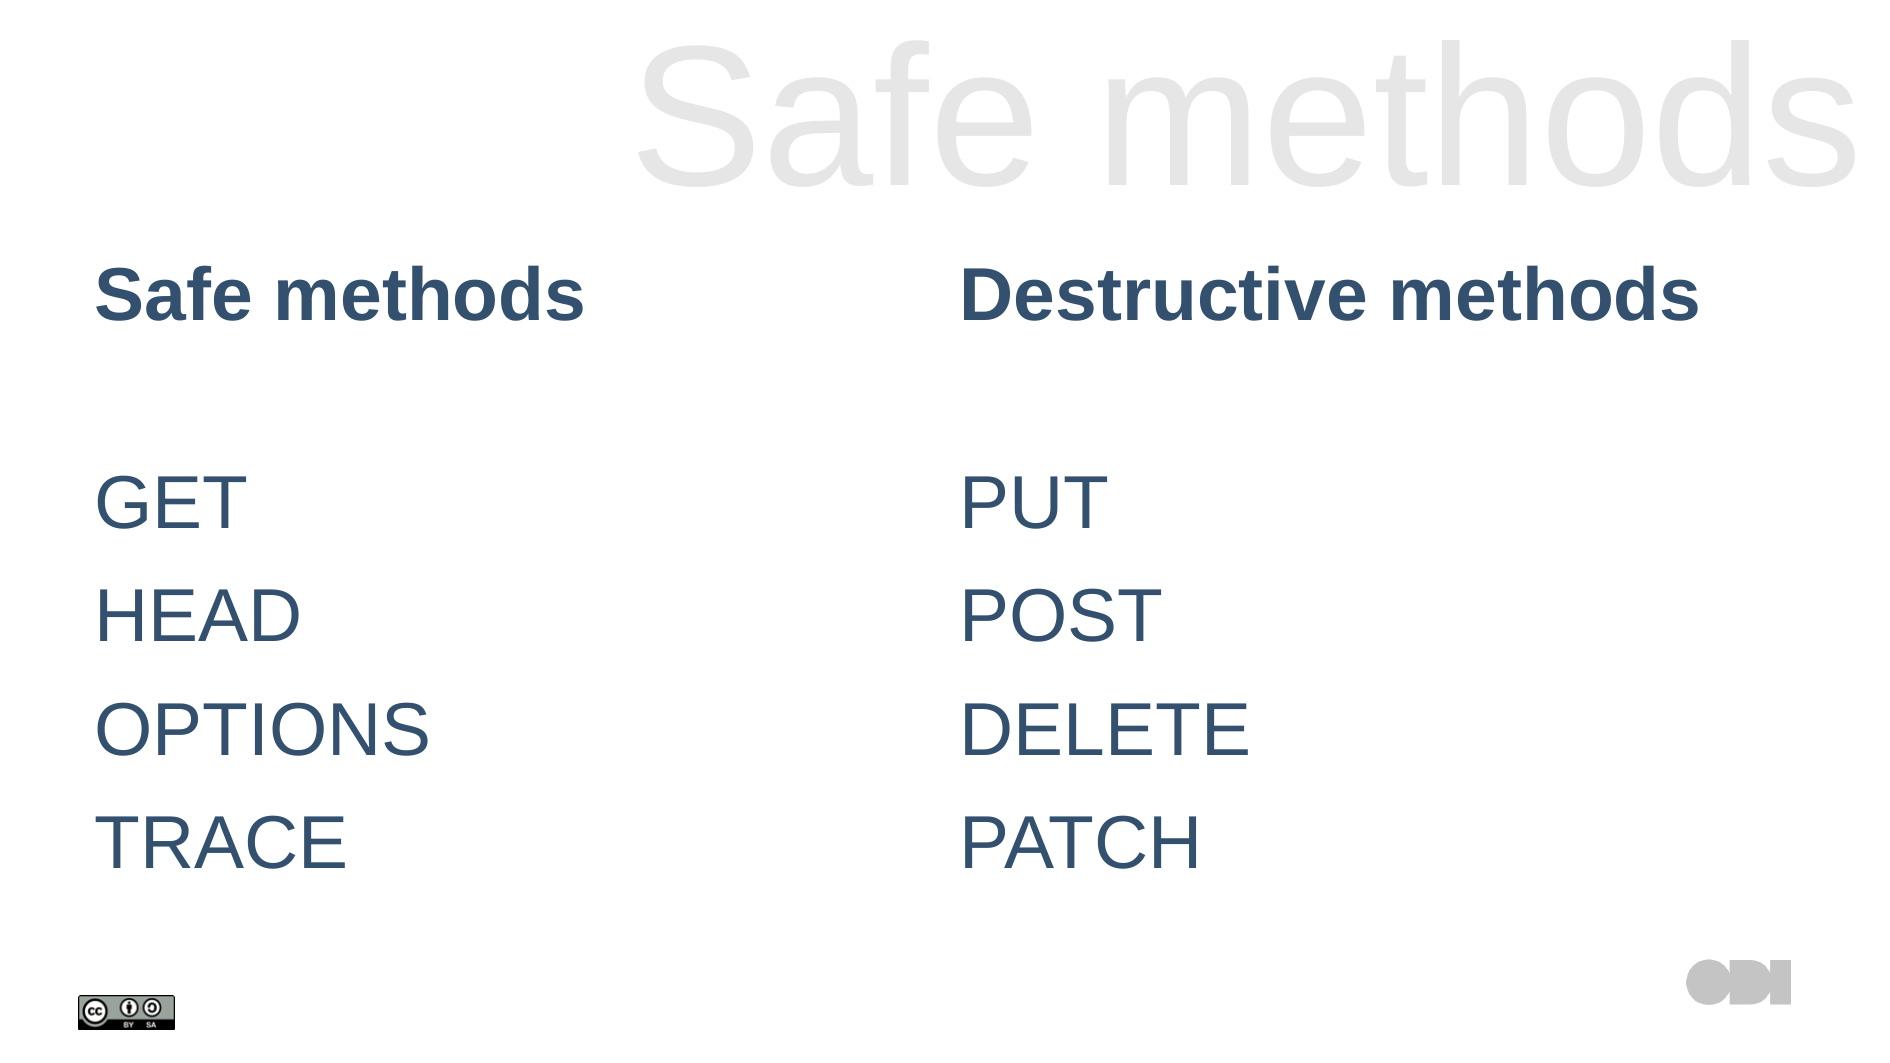

# Safe methods
Safe methods
Destructive methods

GET
HEAD
OPTIONS
TRACE

PUT
POST
DELETE
PATCH